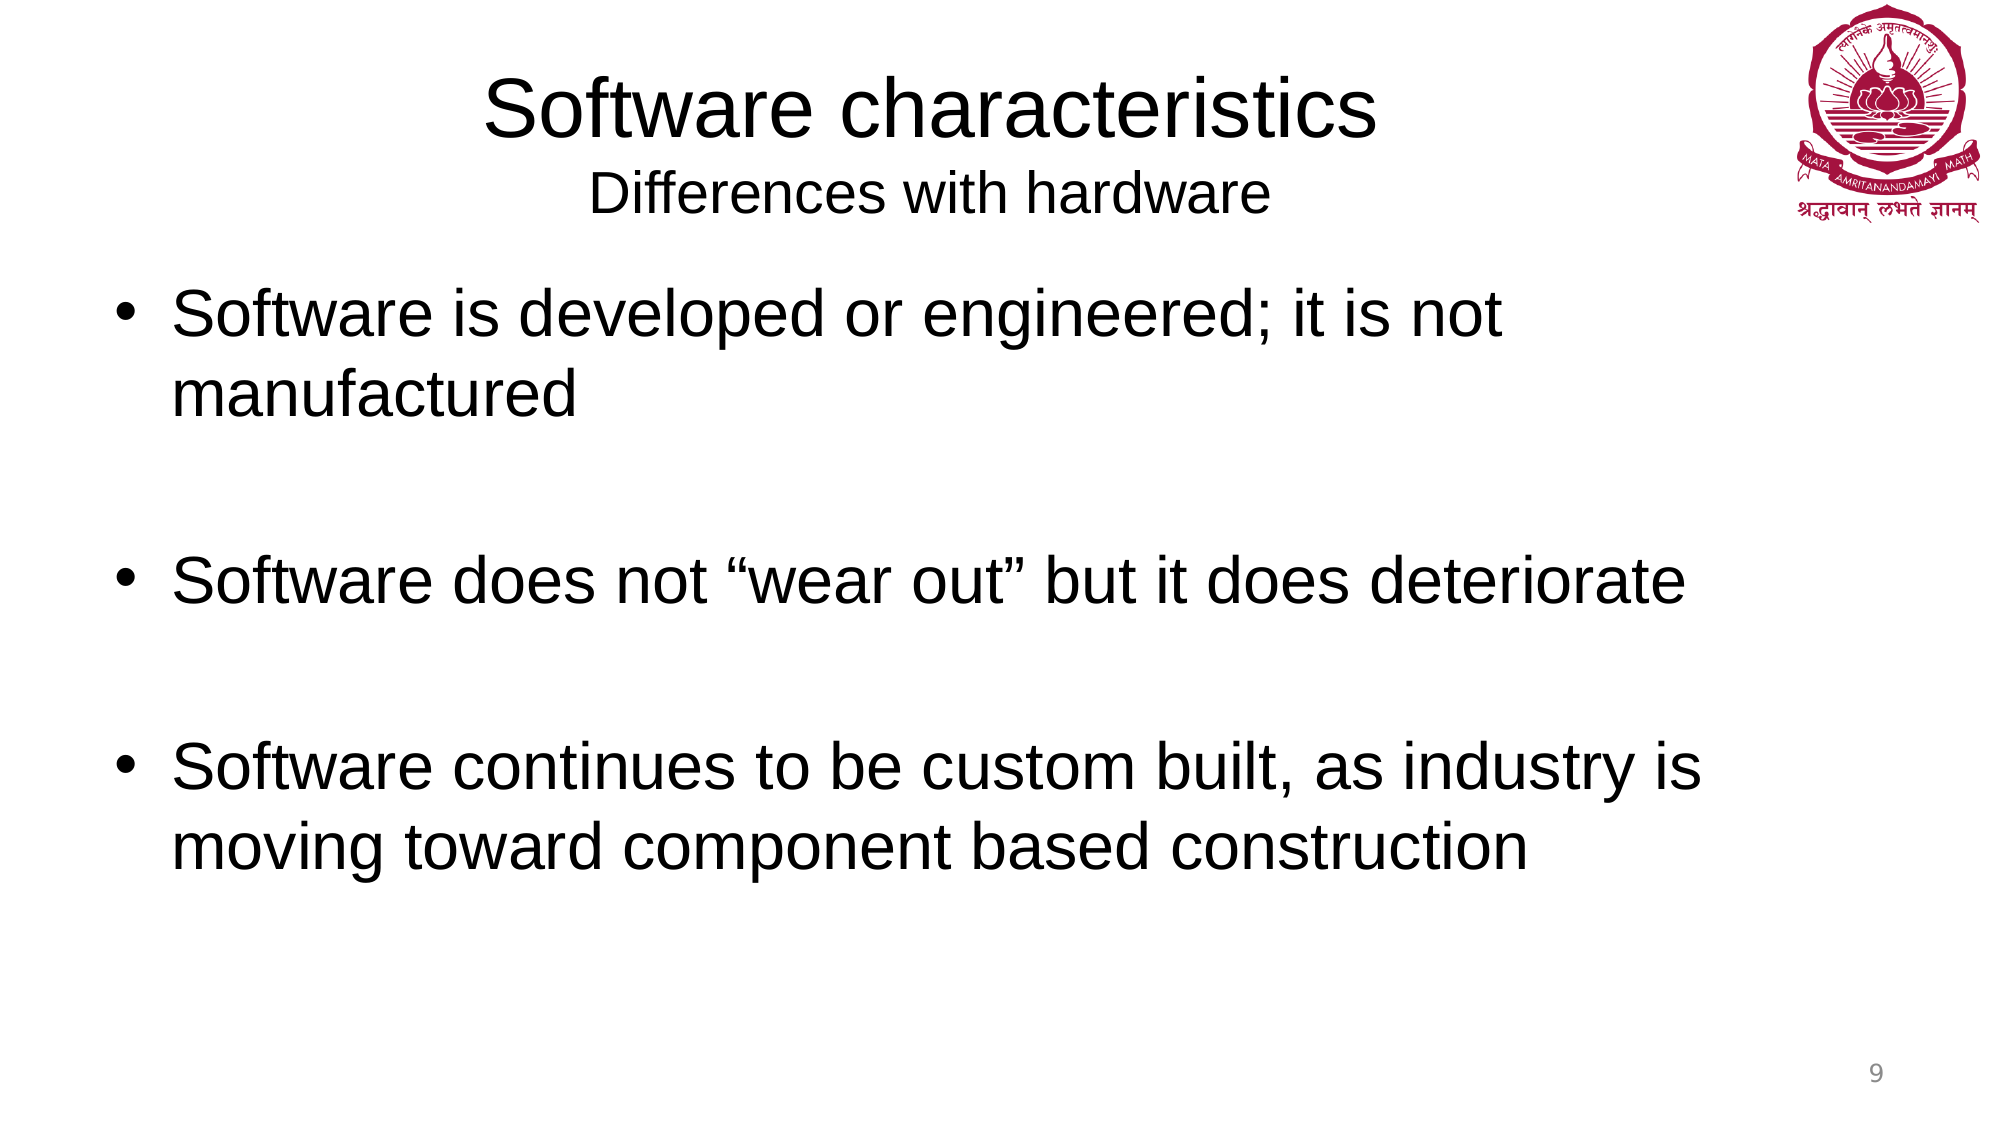

# Software characteristics Differences with hardware
Software is developed or engineered; it is not manufactured

Software does not “wear out” but it does deteriorate

Software continues to be custom built, as industry is moving toward component based construction

9